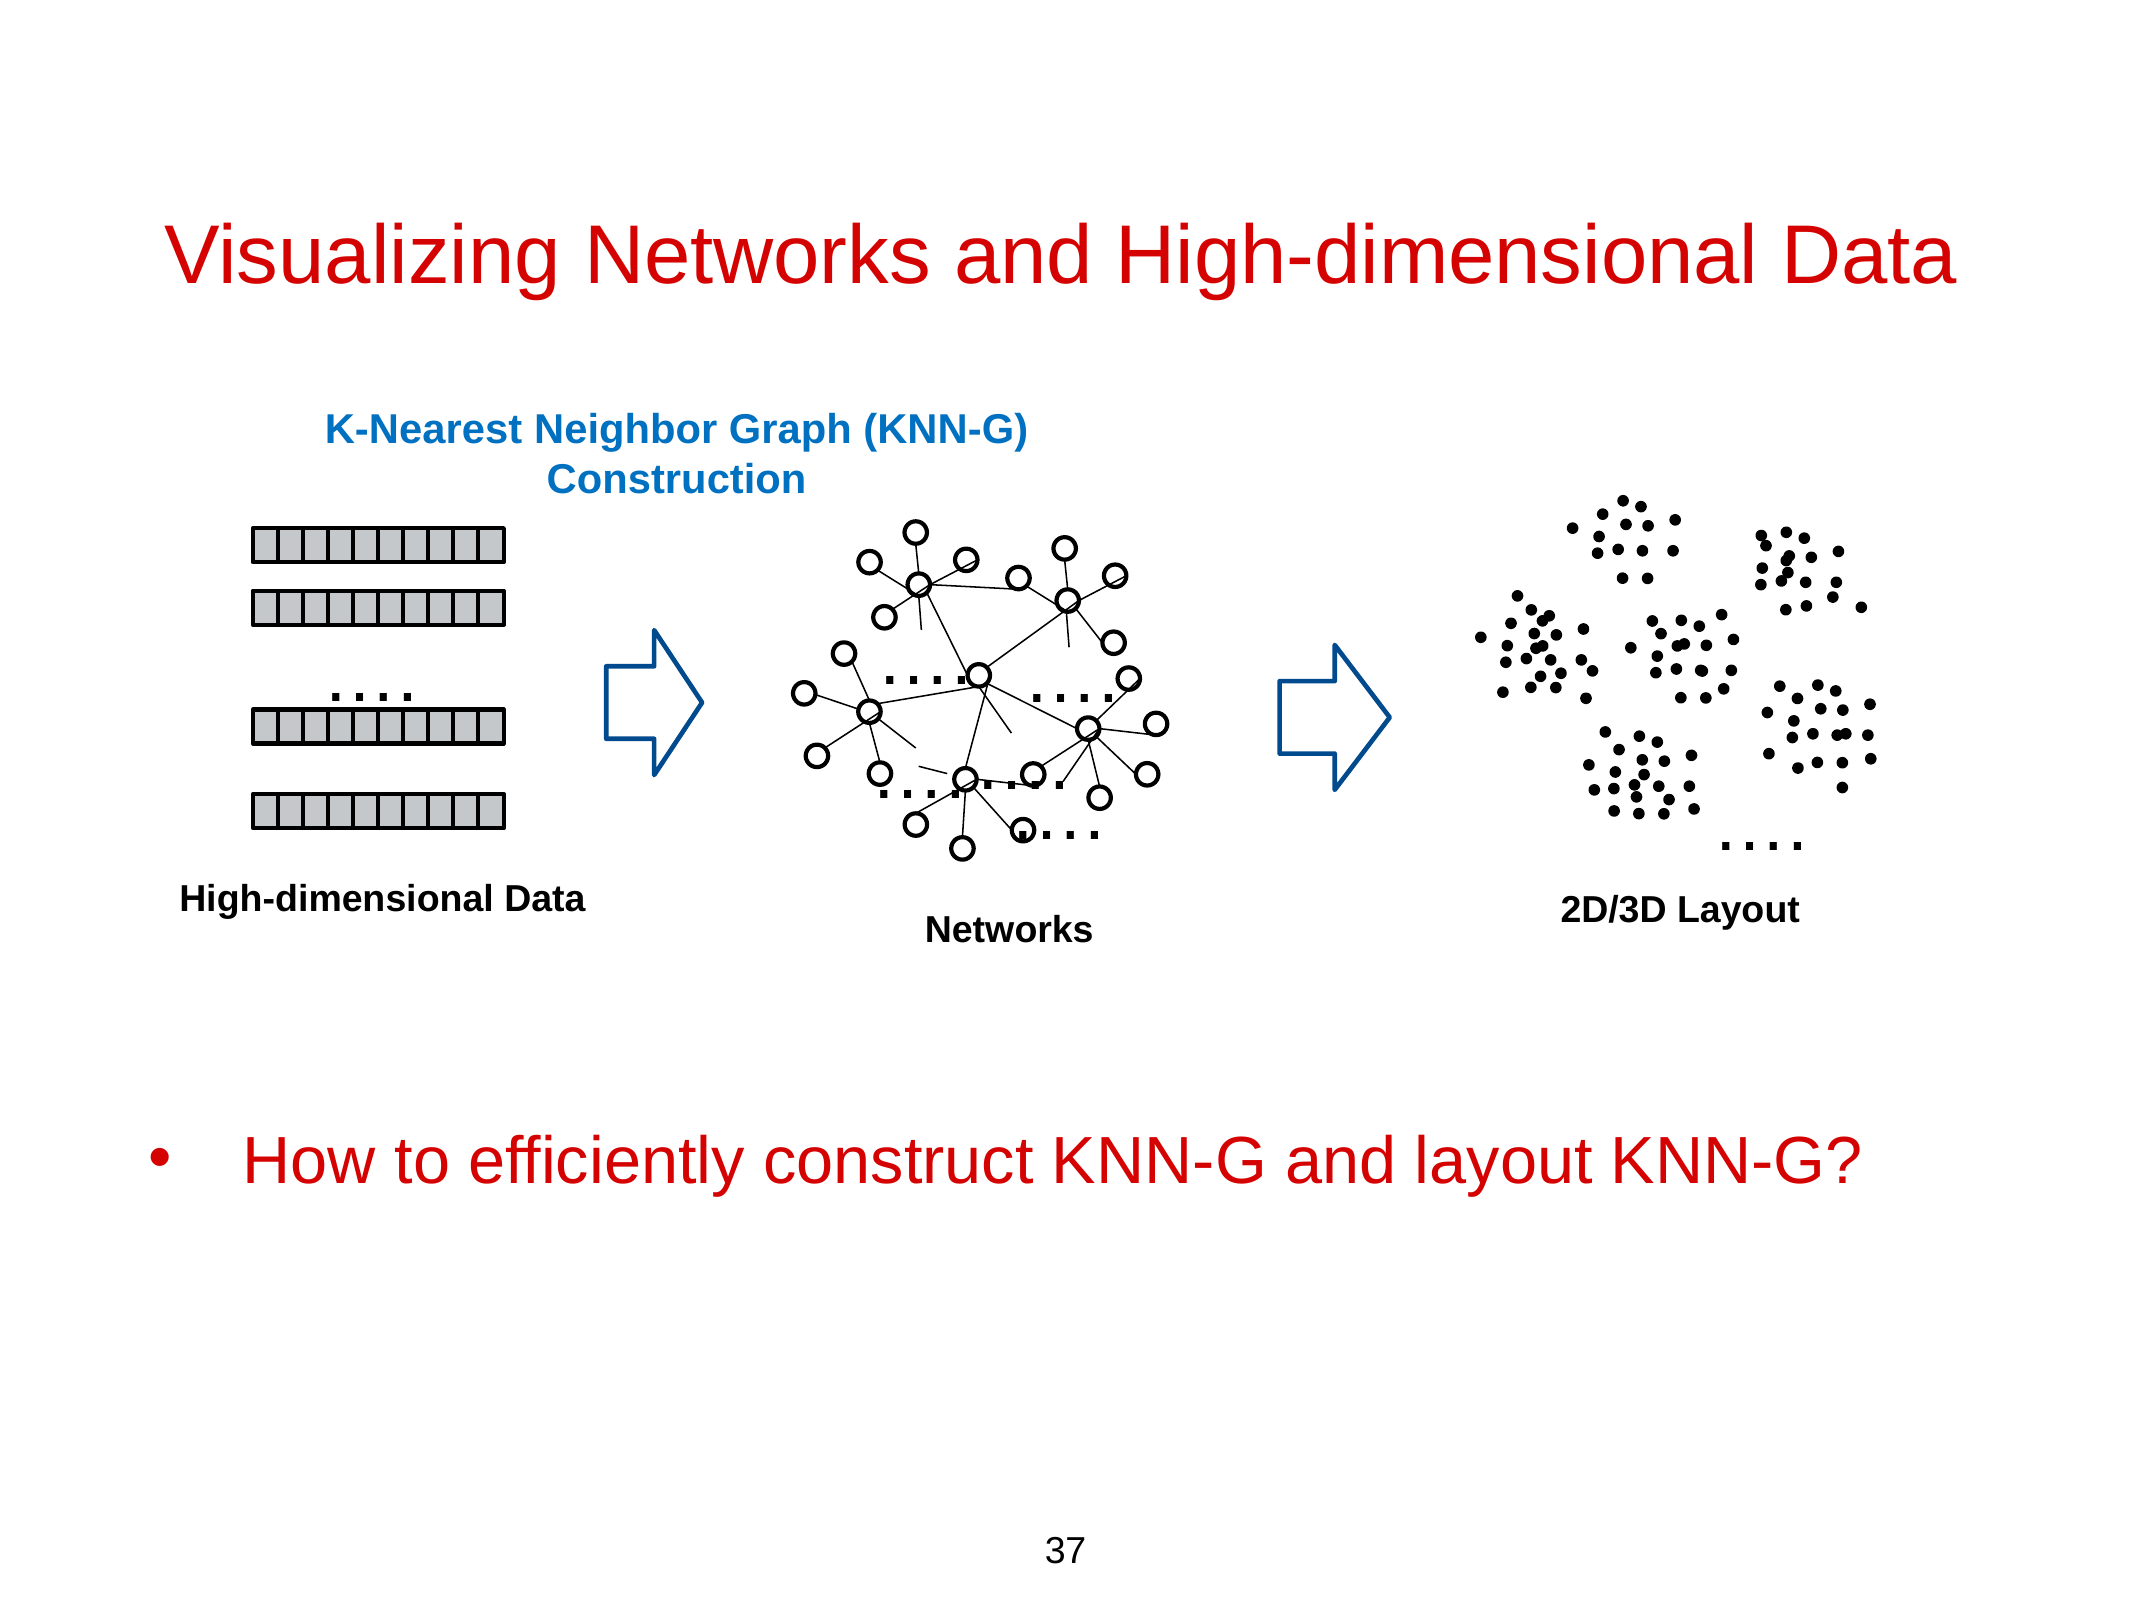

# Visualizing Networks and High-dimensional Data
K-Nearest Neighbor Graph (KNN-G)
Construction

….

High-dimensional Data

….

….

….

….

….

….

2D/3D Layout
Networks
How to efficiently construct KNN-G and layout KNN-G?

37